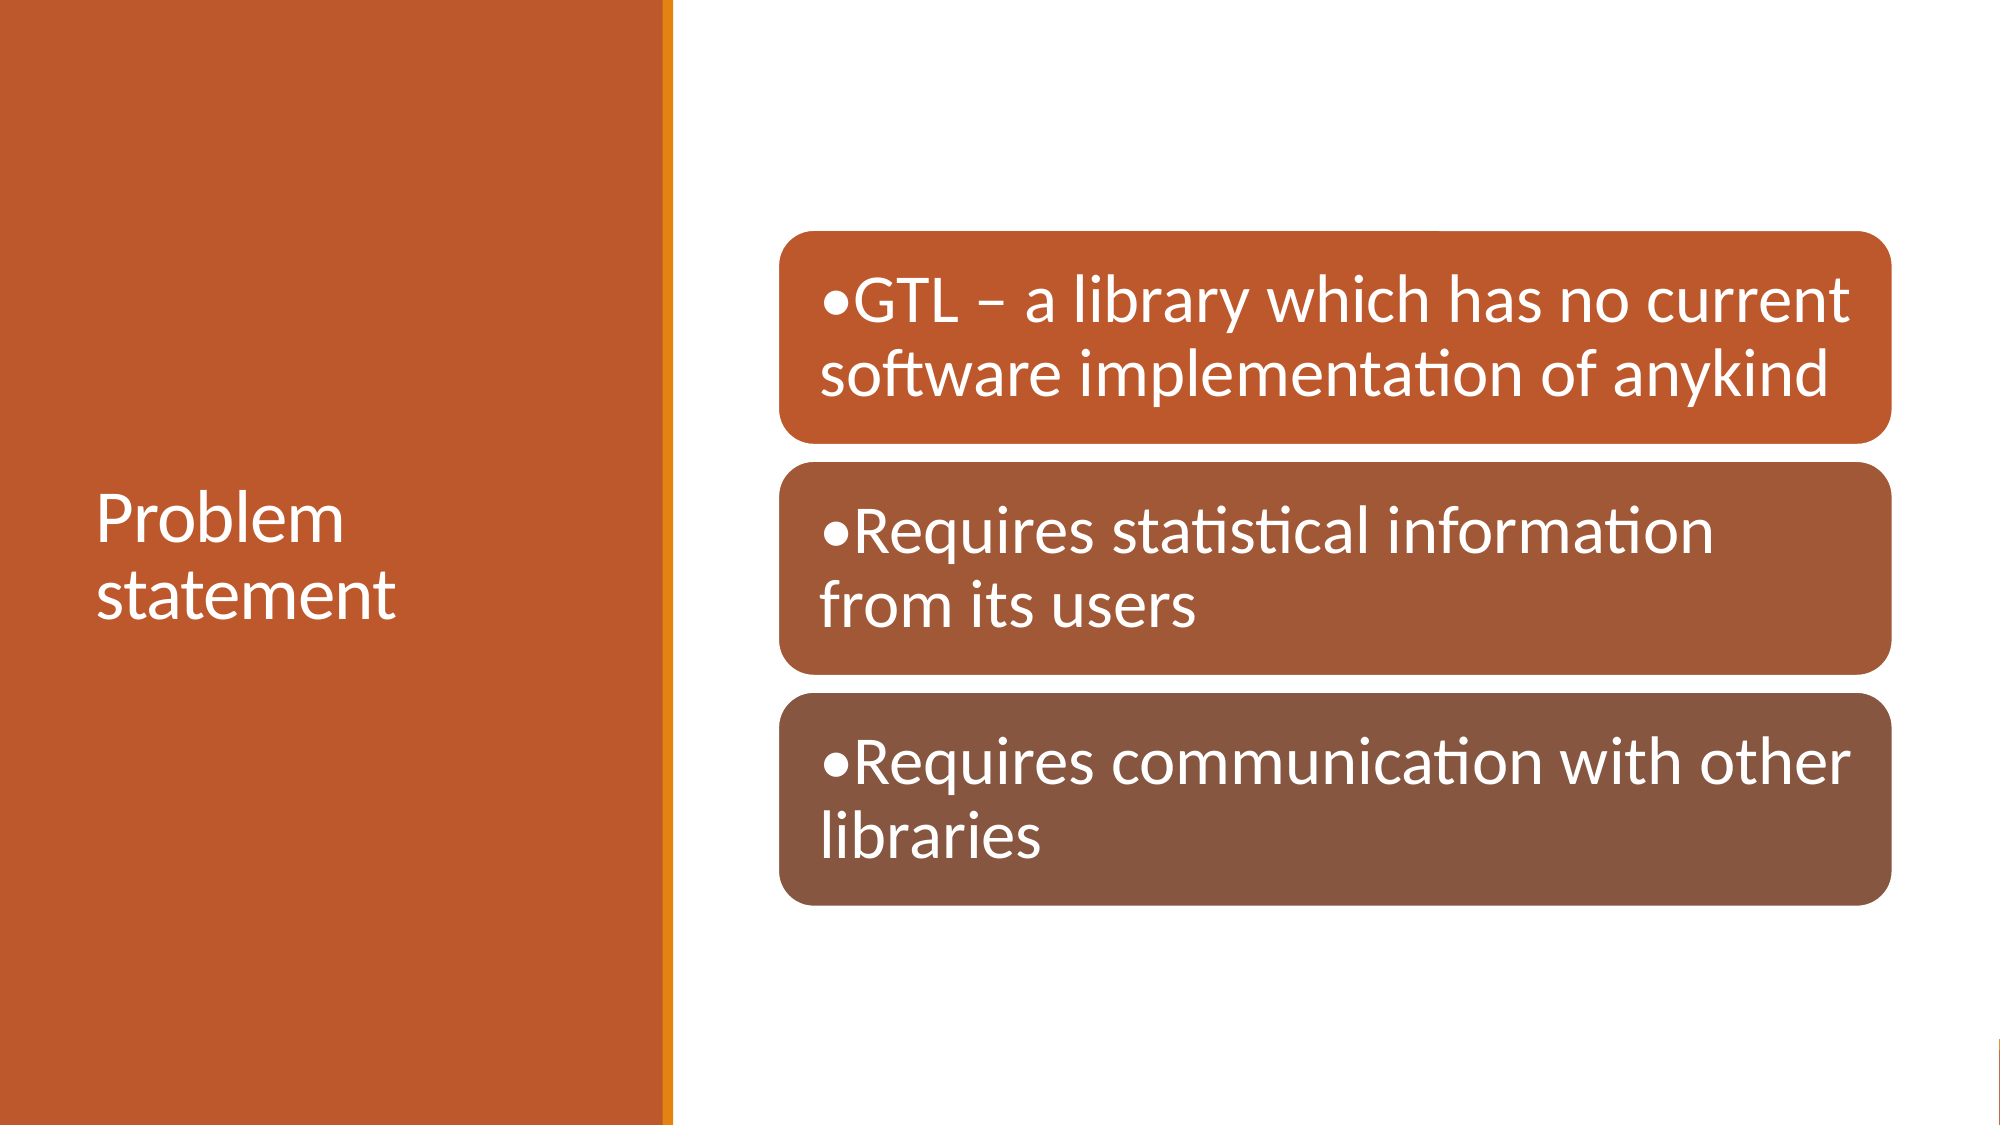

# Problem statement
•GTL – a library which has no current software implementation of anykind
•Requires statistical information from its users
•Requires communication with other libraries